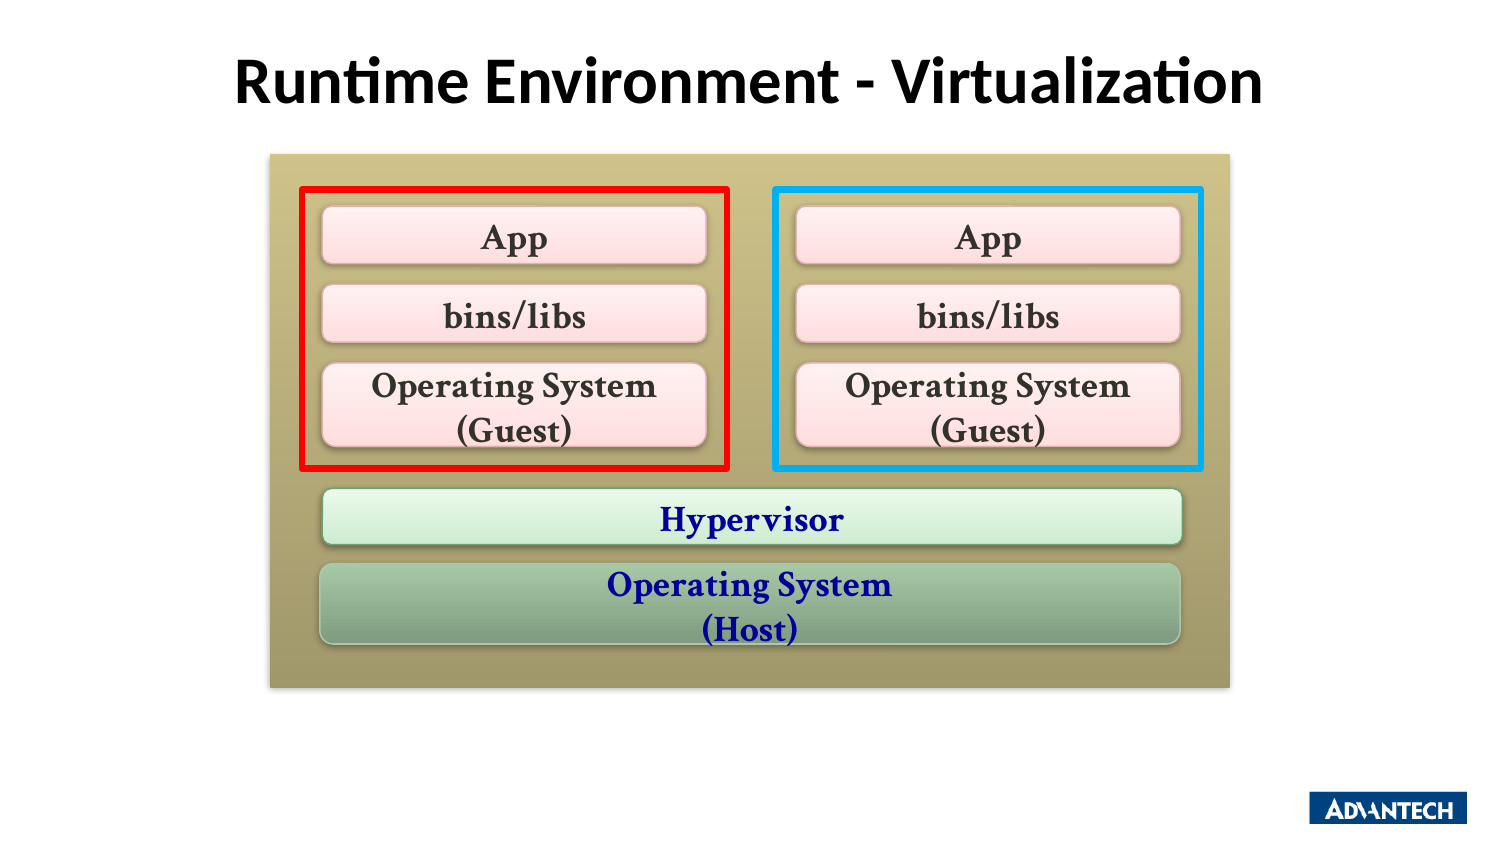

# Runtime Environment - Virtualization

App
App
bins/libs
bins/libs
Operating System
(Guest)
Operating System
(Guest)
Hypervisor
Operating System
(Host)